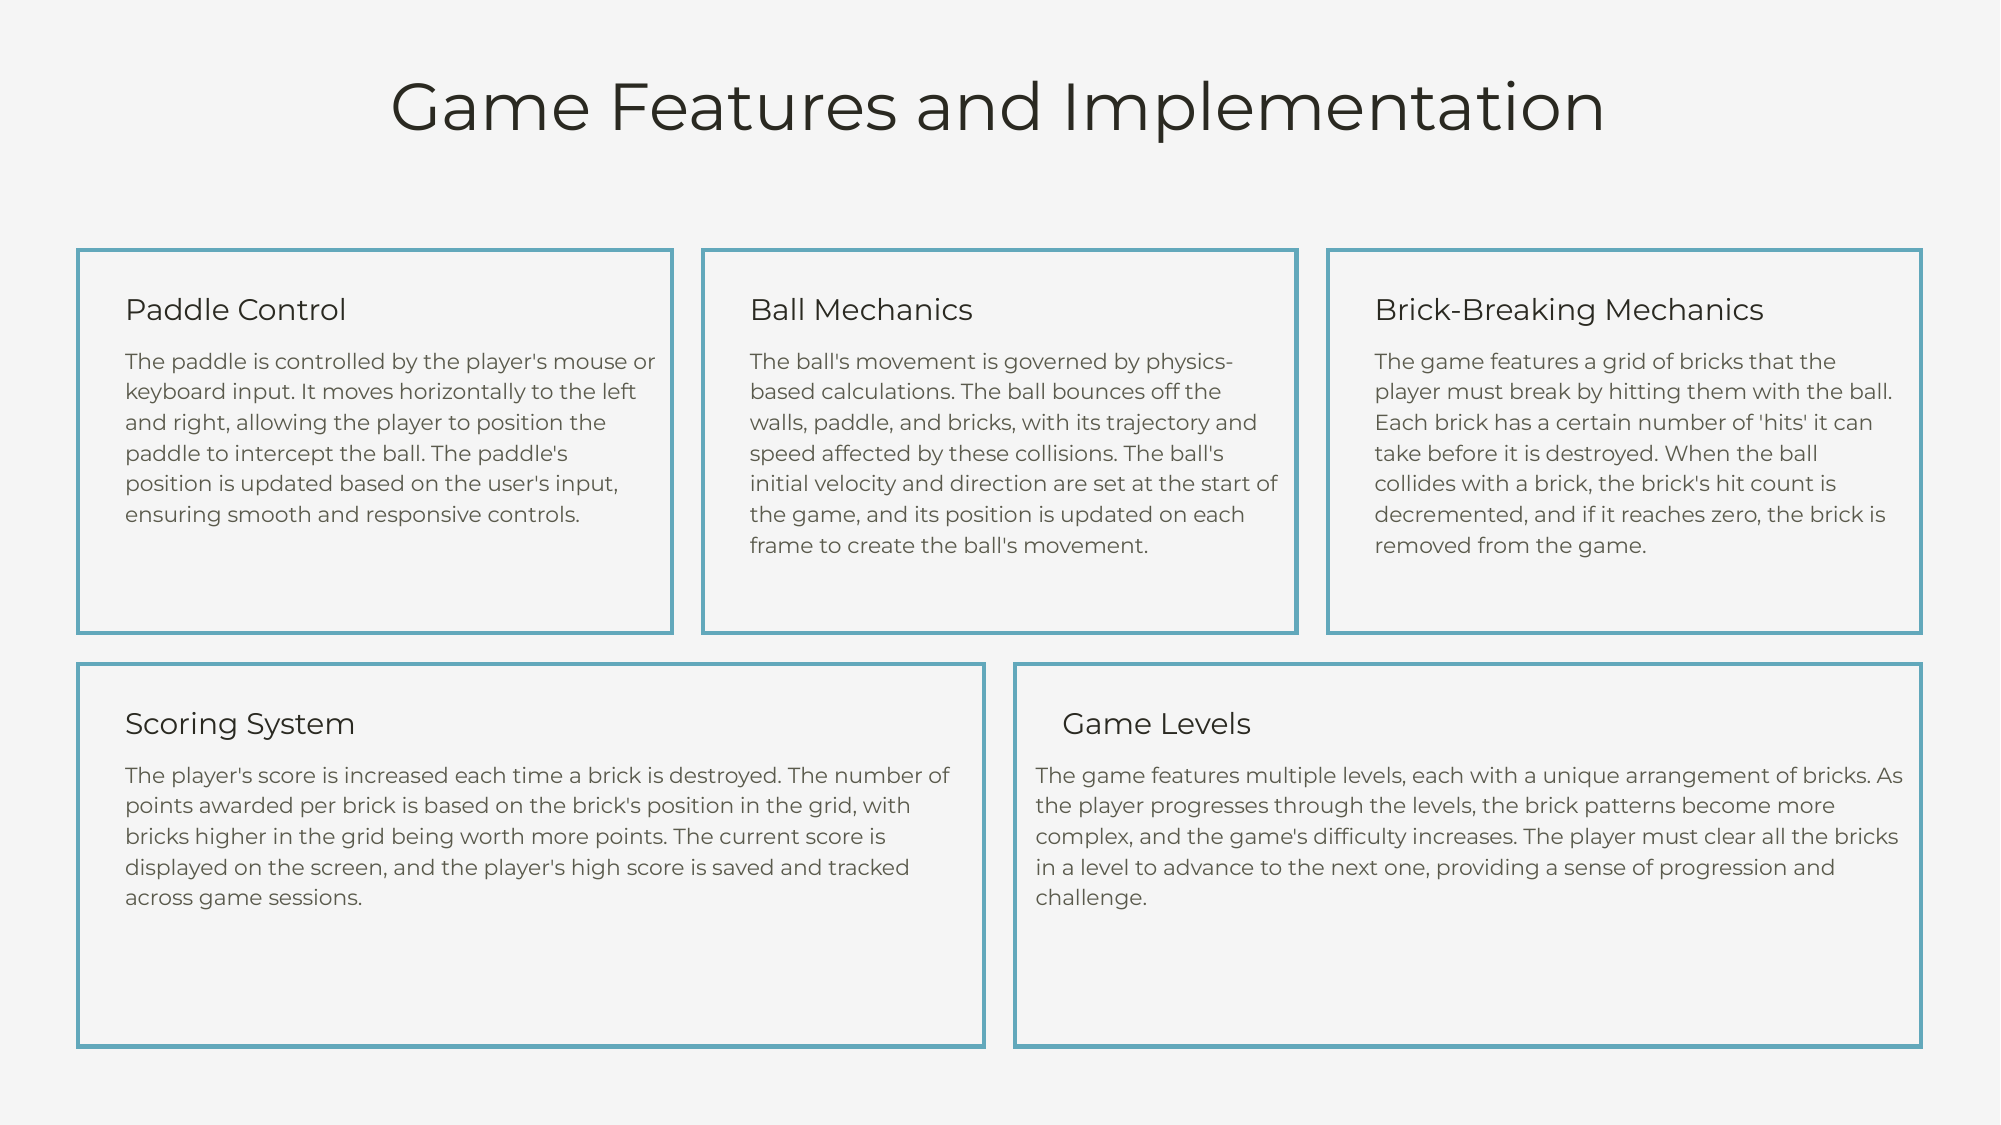

Game Features and Implementation

Paddle Control
Ball Mechanics
Brick-Breaking Mechanics
The paddle is controlled by the player's mouse or keyboard input. It moves horizontally to the left and right, allowing the player to position the paddle to intercept the ball. The paddle's position is updated based on the user's input, ensuring smooth and responsive controls.
The ball's movement is governed by physics-based calculations. The ball bounces off the walls, paddle, and bricks, with its trajectory and speed affected by these collisions. The ball's initial velocity and direction are set at the start of the game, and its position is updated on each frame to create the ball's movement.
The game features a grid of bricks that the player must break by hitting them with the ball. Each brick has a certain number of 'hits' it can take before it is destroyed. When the ball collides with a brick, the brick's hit count is decremented, and if it reaches zero, the brick is removed from the game.

Scoring System
Game Levels
The player's score is increased each time a brick is destroyed. The number of points awarded per brick is based on the brick's position in the grid, with bricks higher in the grid being worth more points. The current score is displayed on the screen, and the player's high score is saved and tracked across game sessions.
The game features multiple levels, each with a unique arrangement of bricks. As the player progresses through the levels, the brick patterns become more complex, and the game's difficulty increases. The player must clear all the bricks in a level to advance to the next one, providing a sense of progression and challenge.